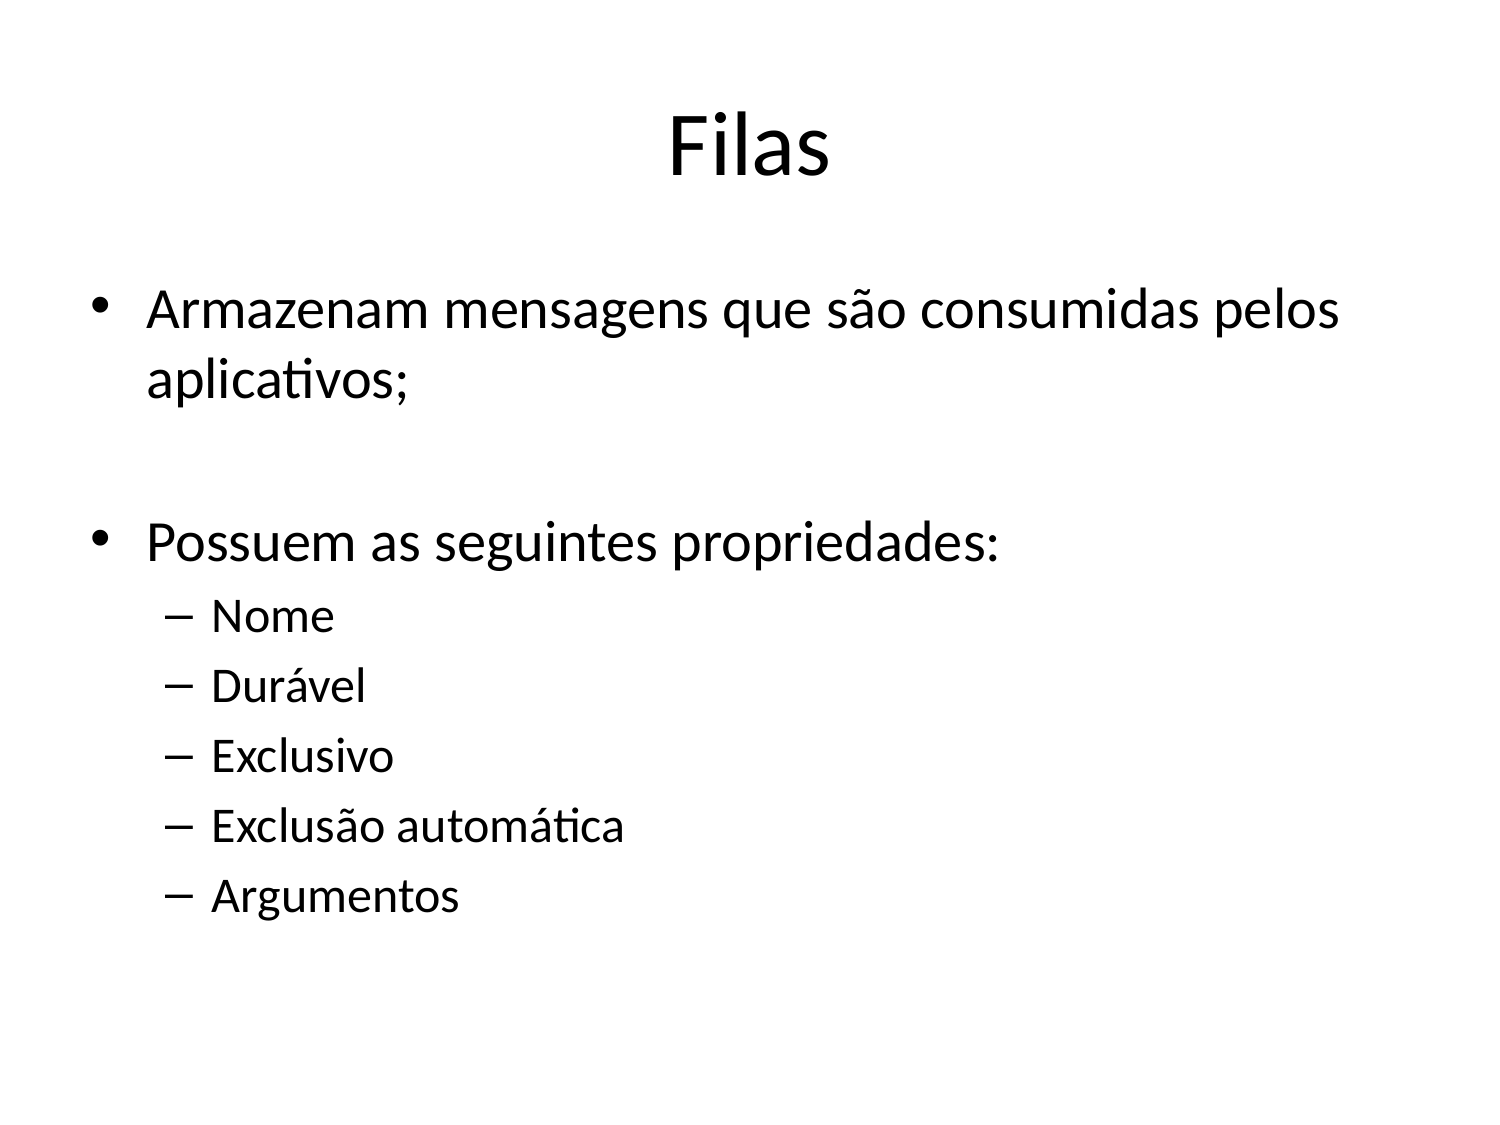

# Filas
Armazenam mensagens que são consumidas pelos aplicativos;

Possuem as seguintes propriedades:
Nome
Durável
Exclusivo
Exclusão automática
Argumentos